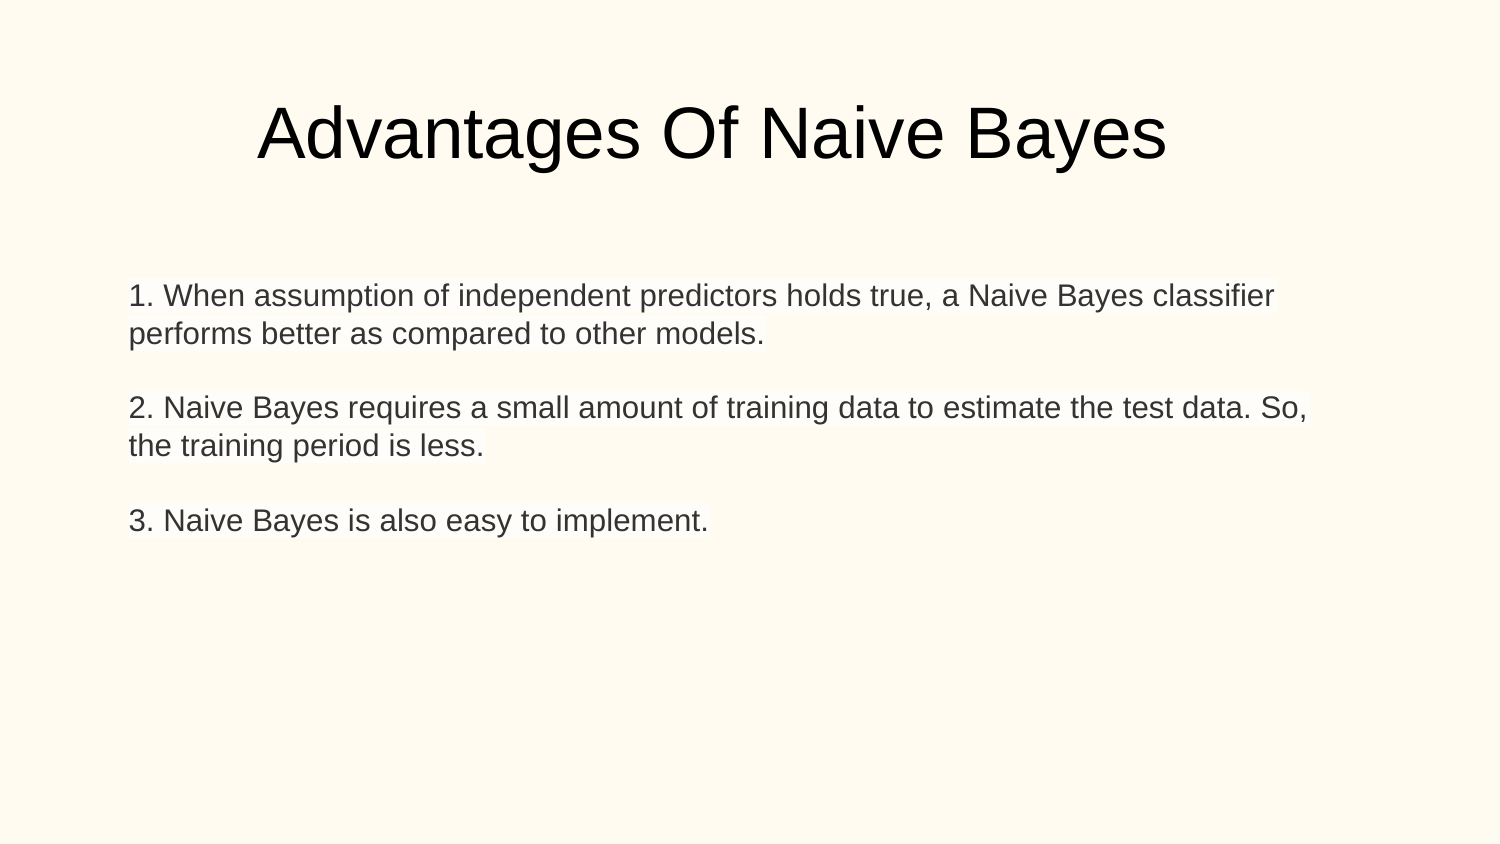

Advantages Of Naive Bayes
1. When assumption of independent predictors holds true, a Naive Bayes classifier performs better as compared to other models.

2. Naive Bayes requires a small amount of training data to estimate the test data. So, the training period is less.

3. Naive Bayes is also easy to implement.